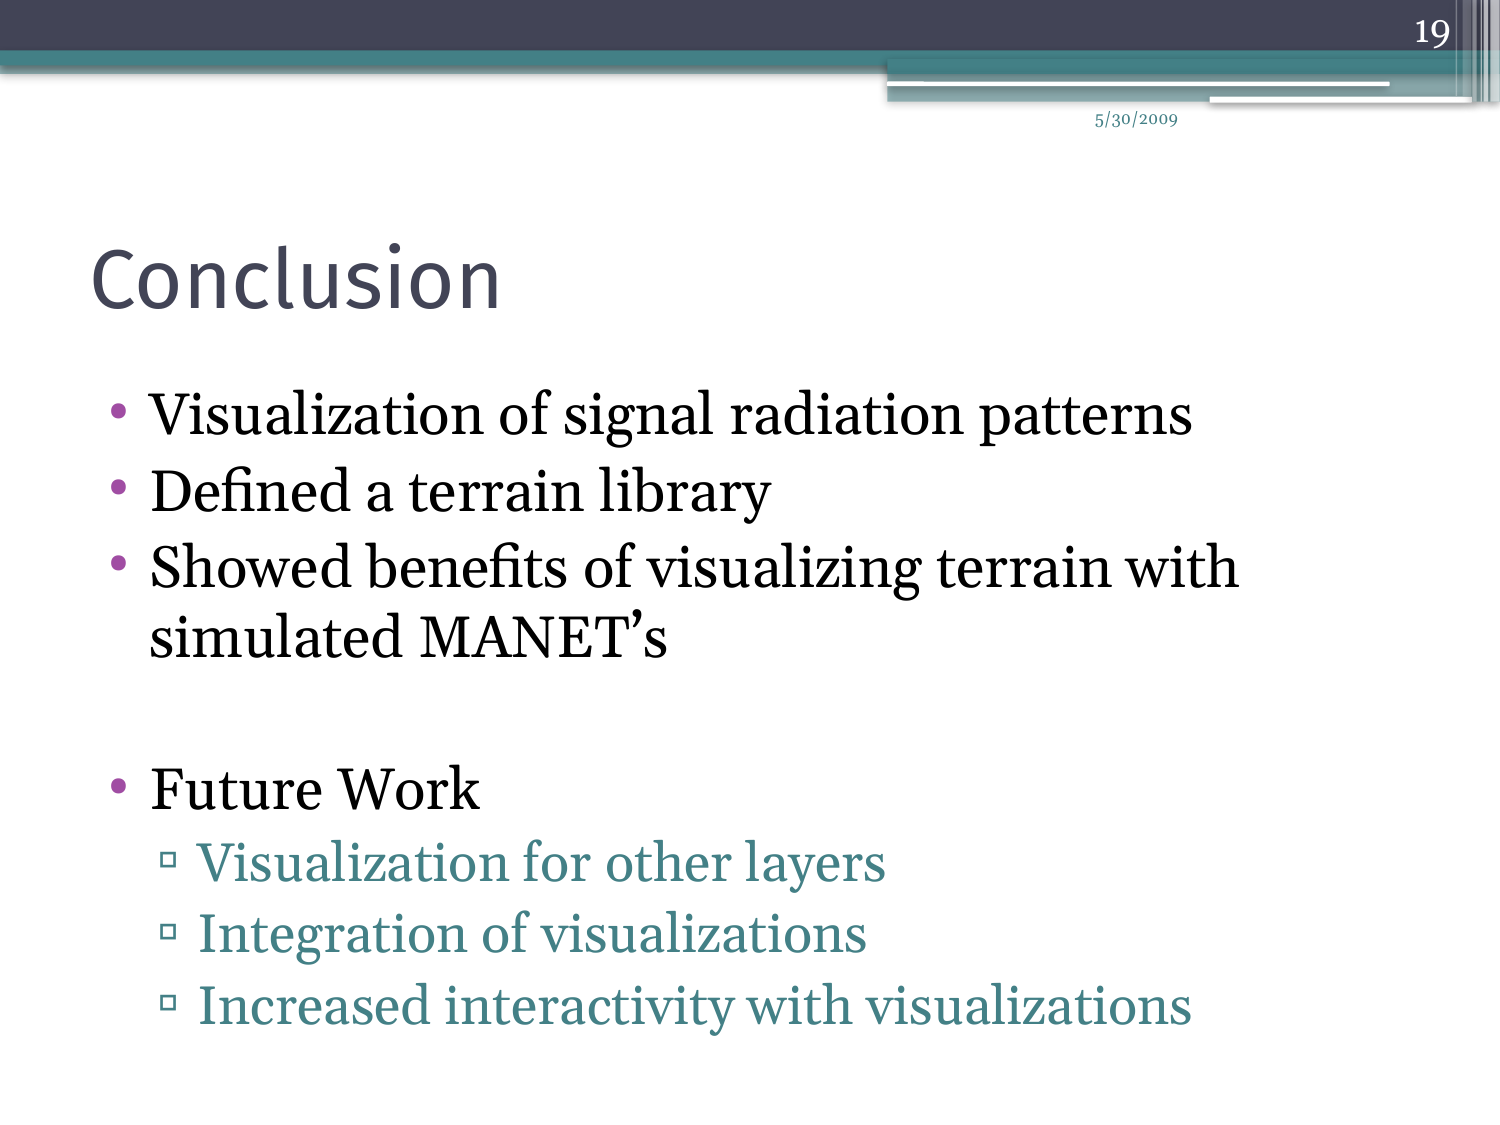

19
5/30/2009
# Conclusion
Visualization of signal radiation patterns
Defined a terrain library
Showed benefits of visualizing terrain with simulated MANET’s

Future Work
Visualization for other layers
Integration of visualizations
Increased interactivity with visualizations